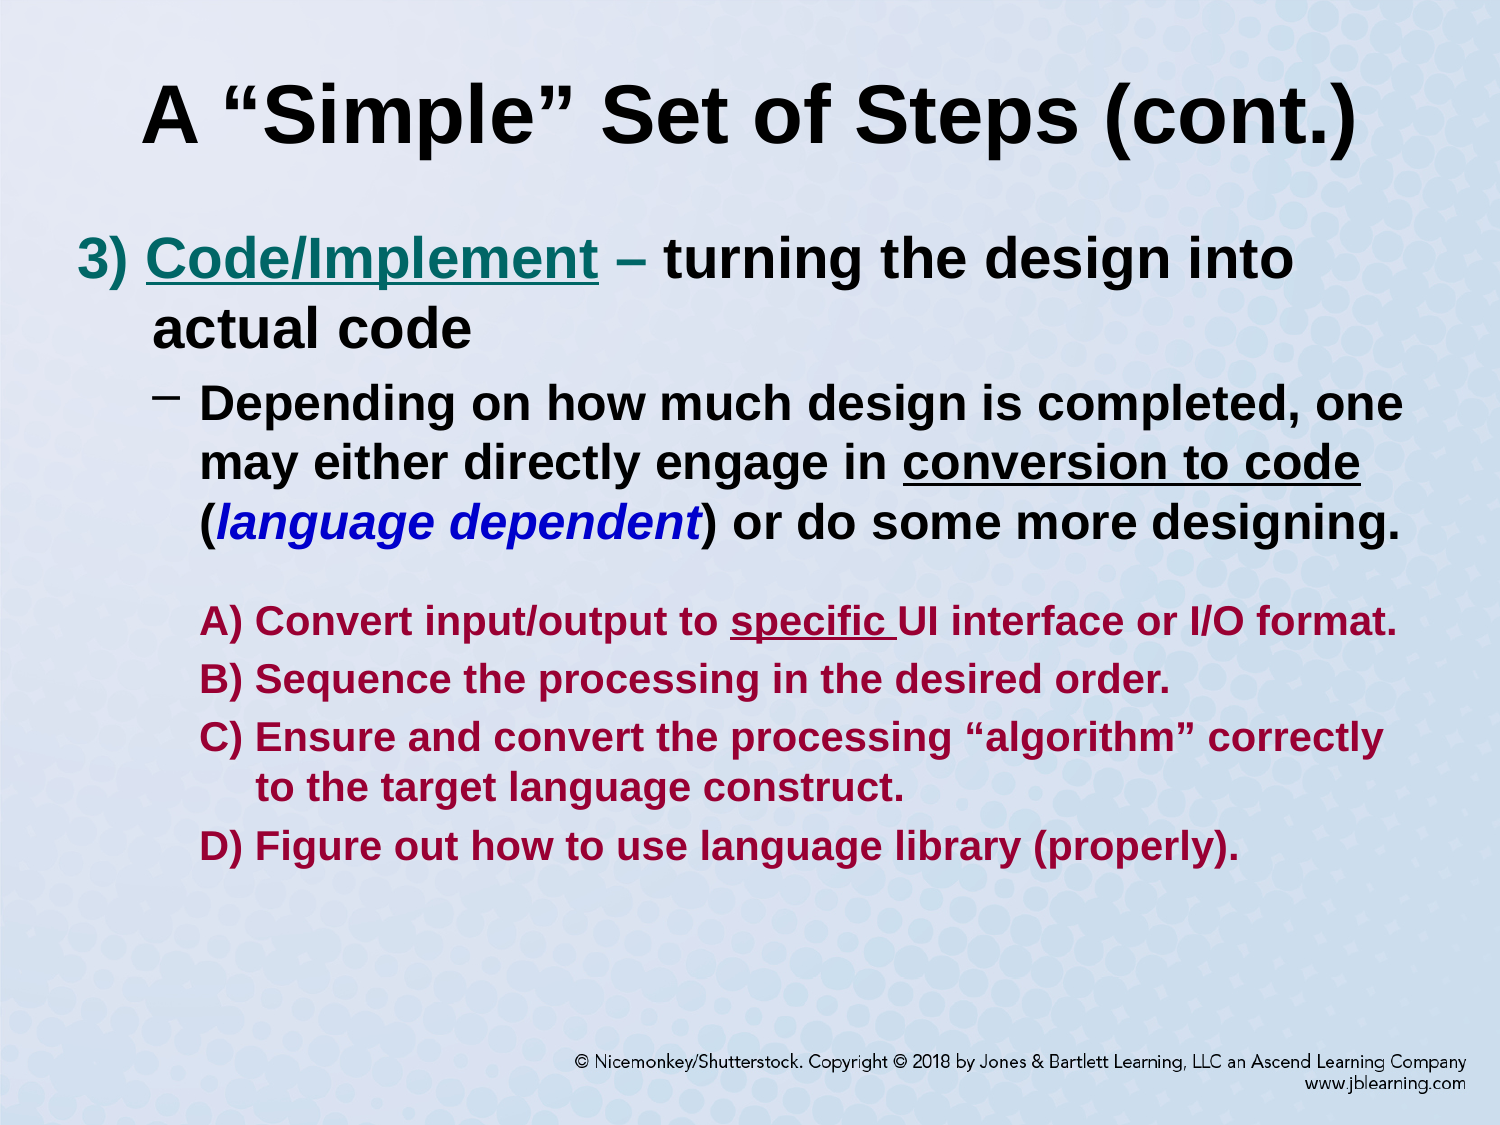

# A “Simple” Set of Steps (cont.)
3) Code/Implement – turning the design into actual code
Depending on how much design is completed, one may either directly engage in conversion to code (language dependent) or do some more designing.

A) Convert input/output to specific UI interface or I/O format.
B) Sequence the processing in the desired order.
C) Ensure and convert the processing “algorithm” correctly
to the target language construct.
D) Figure out how to use language library (properly).